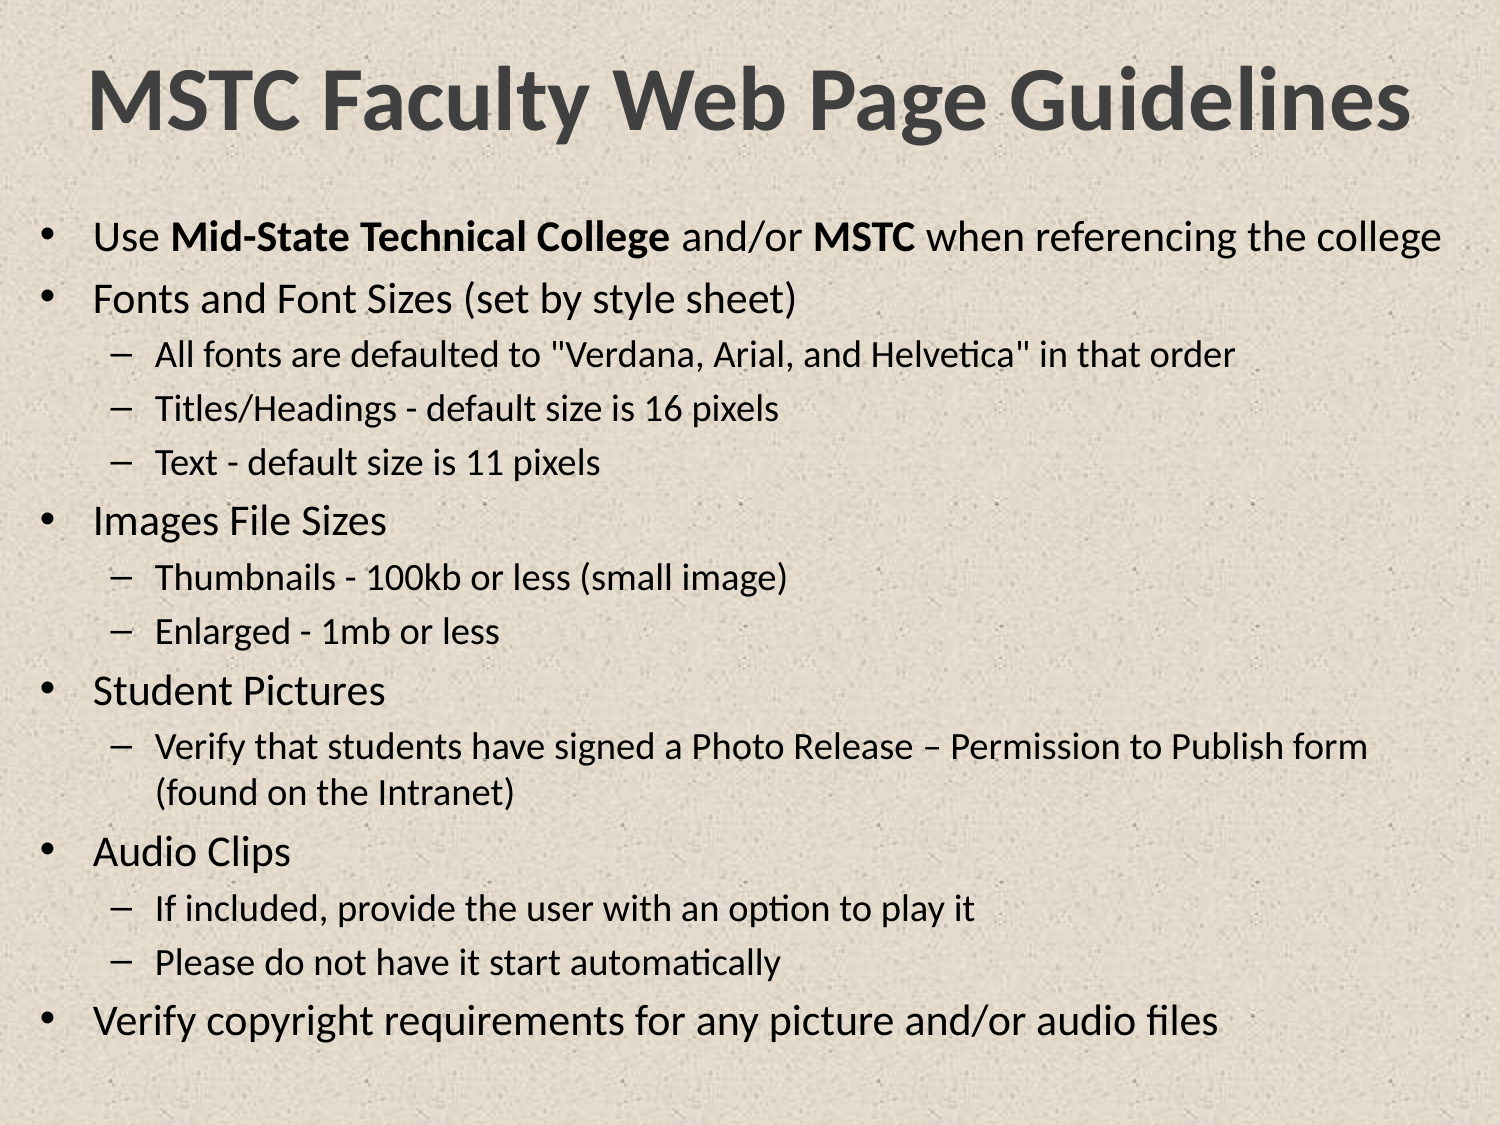

# MSTC Faculty Web Page Guidelines
Use Mid-State Technical College and/or MSTC when referencing the college
Fonts and Font Sizes (set by style sheet)
All fonts are defaulted to "Verdana, Arial, and Helvetica" in that order
Titles/Headings - default size is 16 pixels
Text - default size is 11 pixels
Images File Sizes
Thumbnails - 100kb or less (small image)
Enlarged - 1mb or less
Student Pictures
Verify that students have signed a Photo Release – Permission to Publish form (found on the Intranet)
Audio Clips
If included, provide the user with an option to play it
Please do not have it start automatically
Verify copyright requirements for any picture and/or audio files